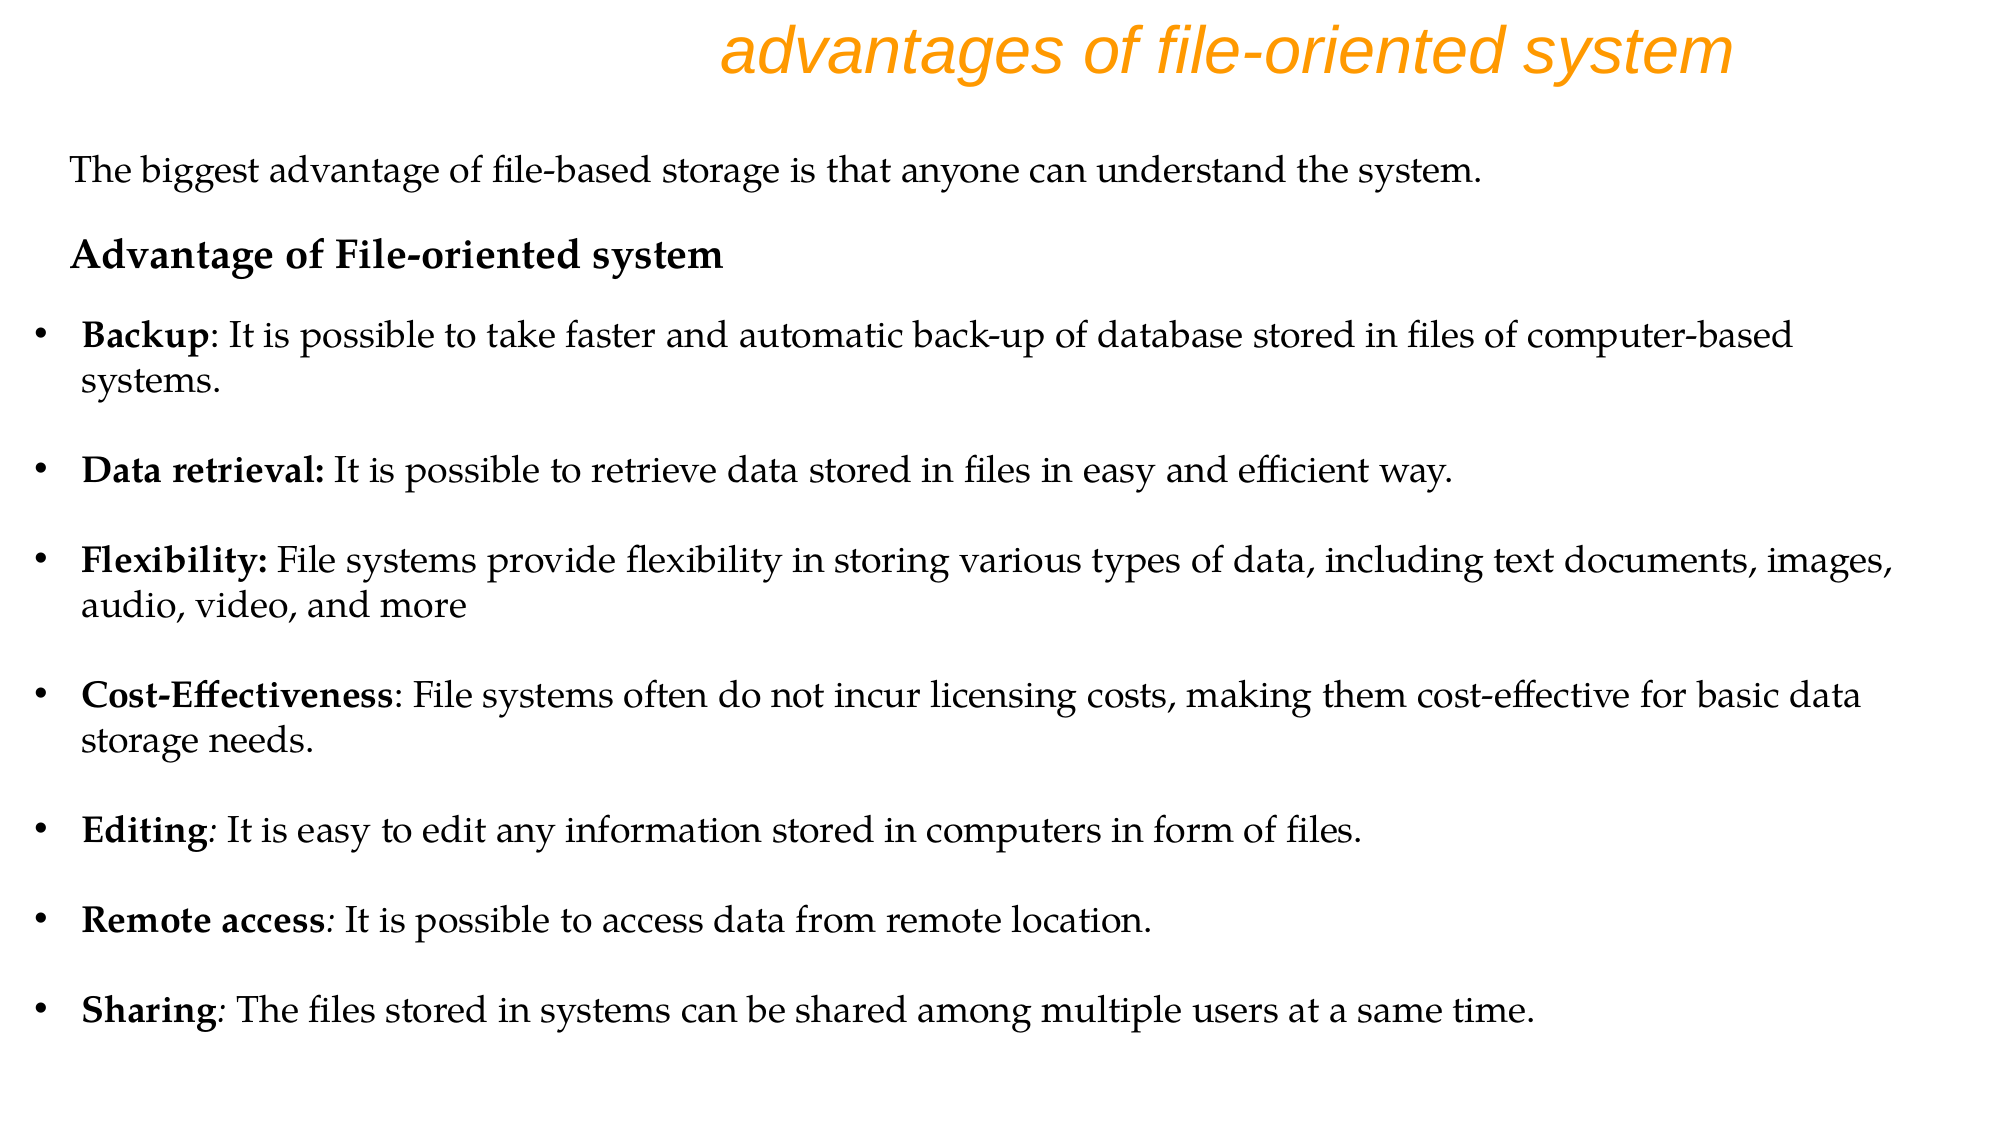

advantages of file-oriented system
The biggest advantage of file-based storage is that anyone can understand the system.
Advantage of File-oriented system
Backup: It is possible to take faster and automatic back-up of database stored in files of computer-based systems.

Data retrieval: It is possible to retrieve data stored in files in easy and efficient way.

Flexibility: File systems provide flexibility in storing various types of data, including text documents, images, audio, video, and more

Cost-Effectiveness: File systems often do not incur licensing costs, making them cost-effective for basic data storage needs.

Editing: It is easy to edit any information stored in computers in form of files.

Remote access: It is possible to access data from remote location.

Sharing: The files stored in systems can be shared among multiple users at a same time.